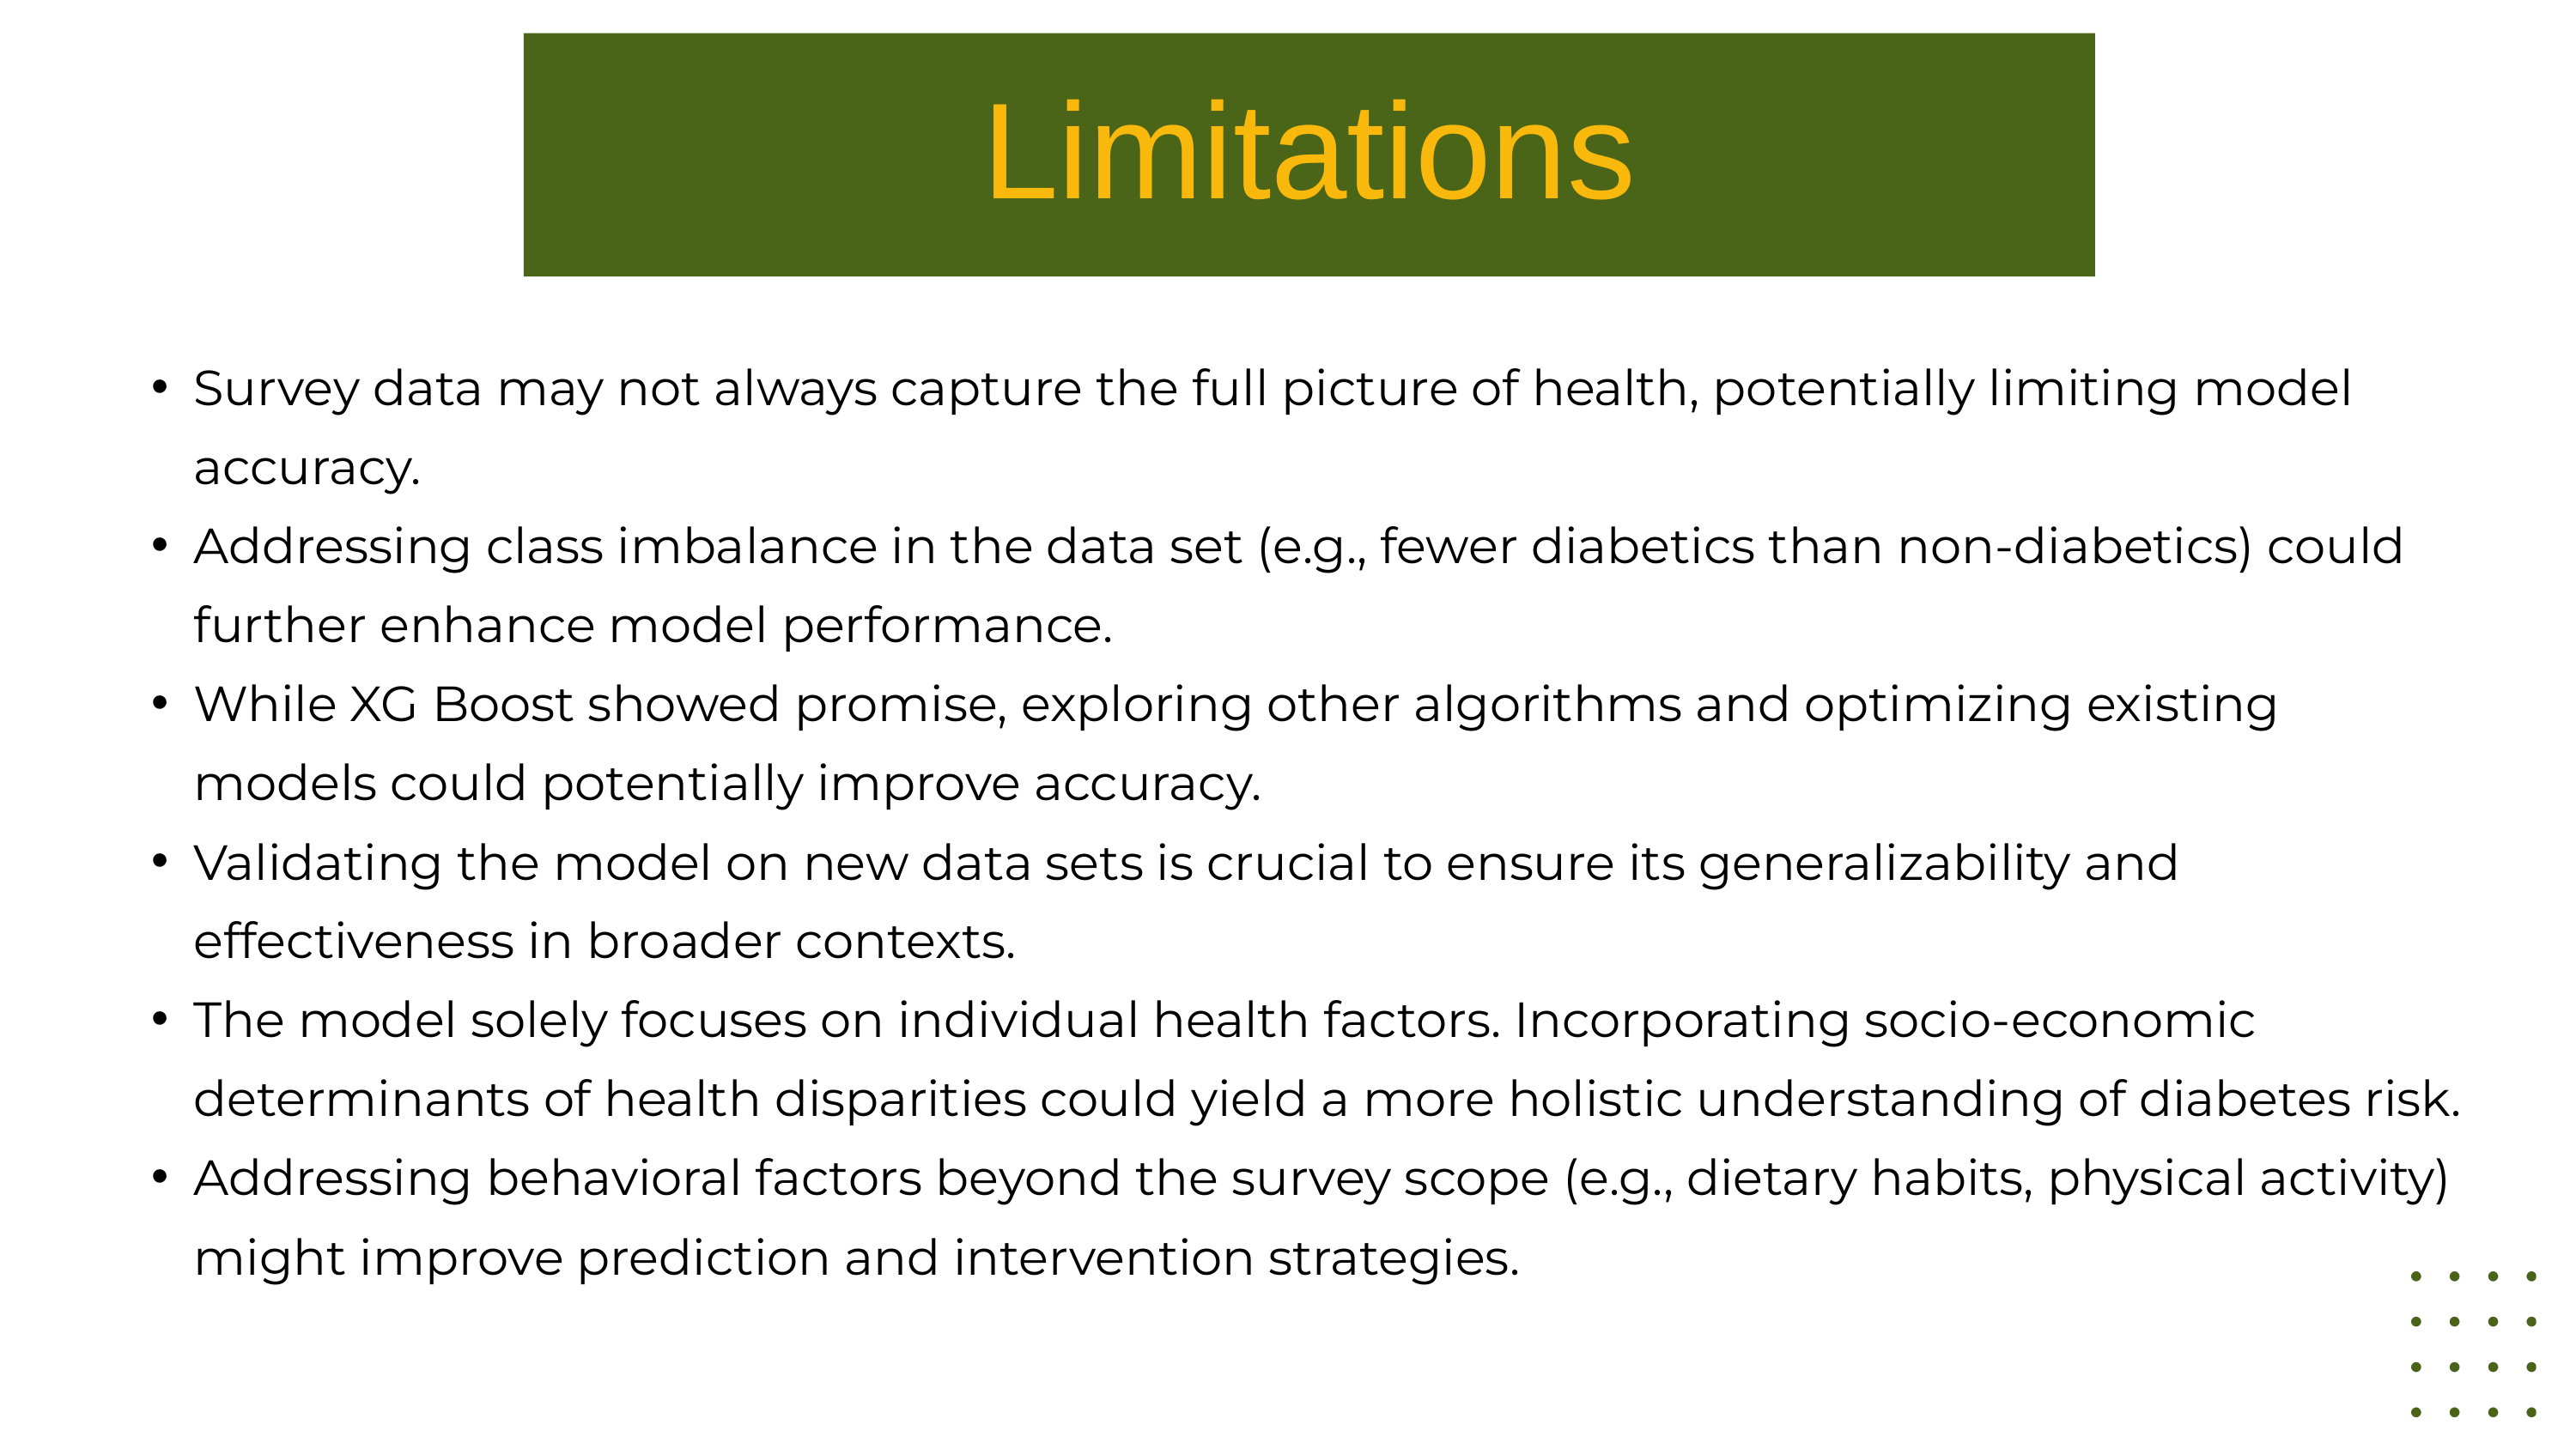

Limitations
Survey data may not always capture the full picture of health, potentially limiting model accuracy.
Addressing class imbalance in the data set (e.g., fewer diabetics than non-diabetics) could further enhance model performance.
While XG Boost showed promise, exploring other algorithms and optimizing existing models could potentially improve accuracy.
Validating the model on new data sets is crucial to ensure its generalizability and effectiveness in broader contexts.
The model solely focuses on individual health factors. Incorporating socio-economic determinants of health disparities could yield a more holistic understanding of diabetes risk.
Addressing behavioral factors beyond the survey scope (e.g., dietary habits, physical activity) might improve prediction and intervention strategies.